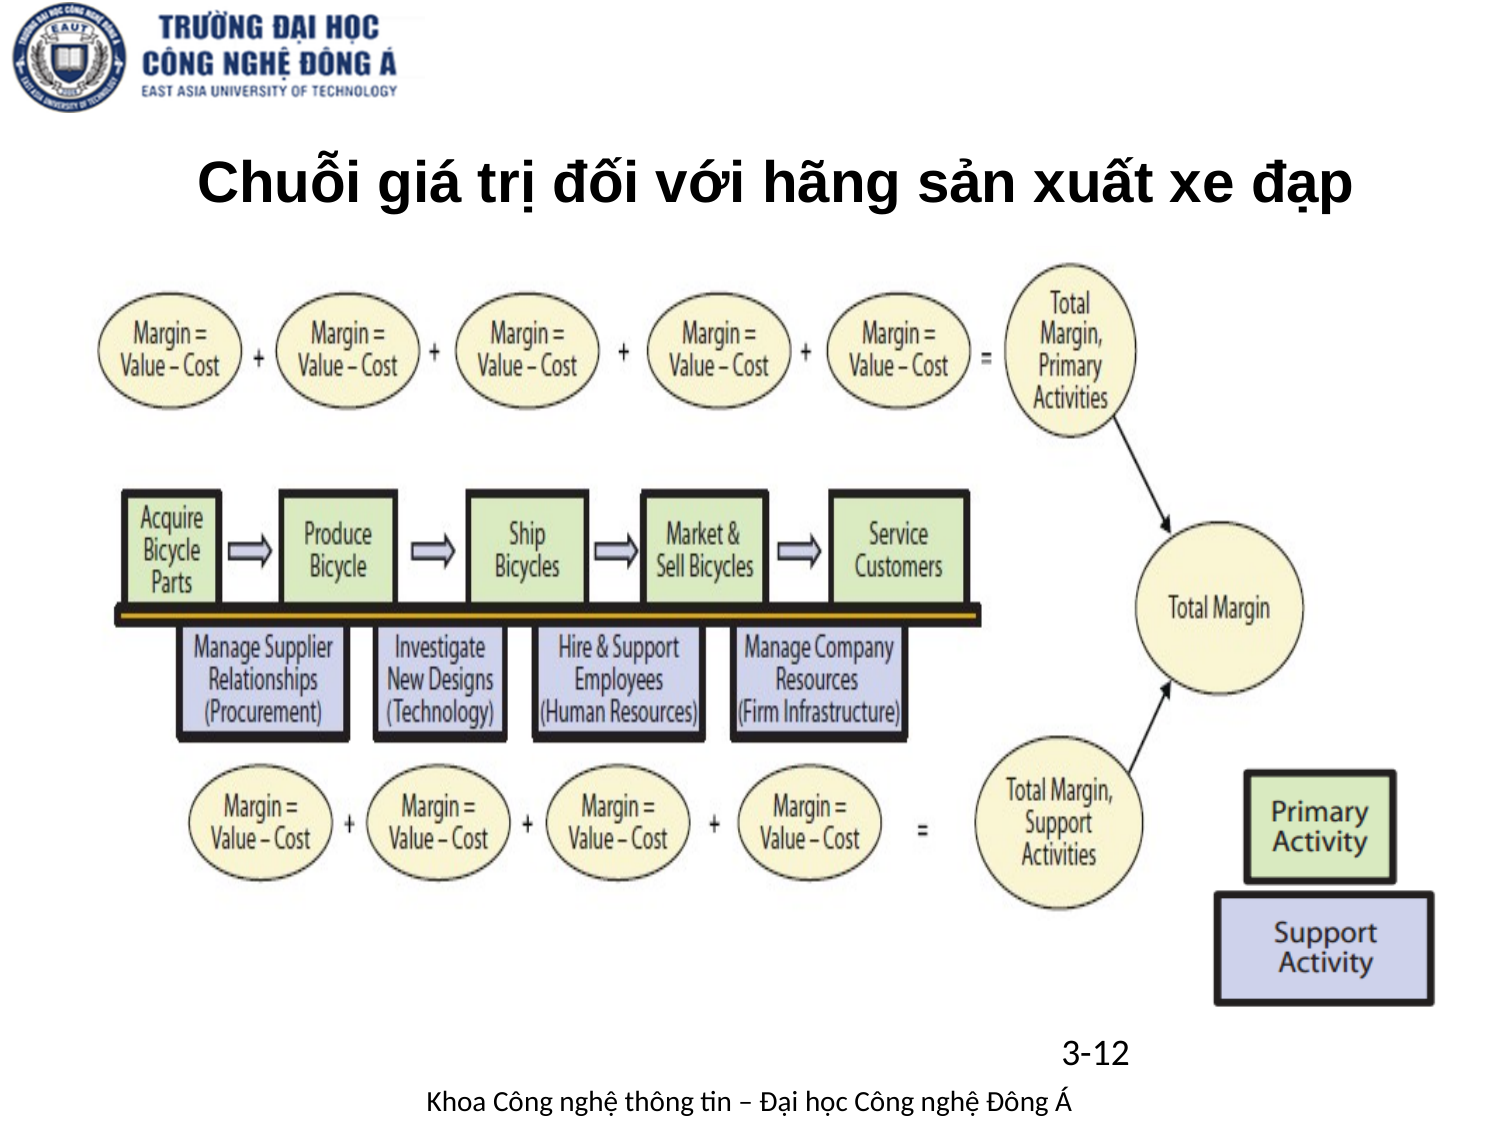

# Chuỗi giá trị đối với hãng sản xuất xe đạp

3-12